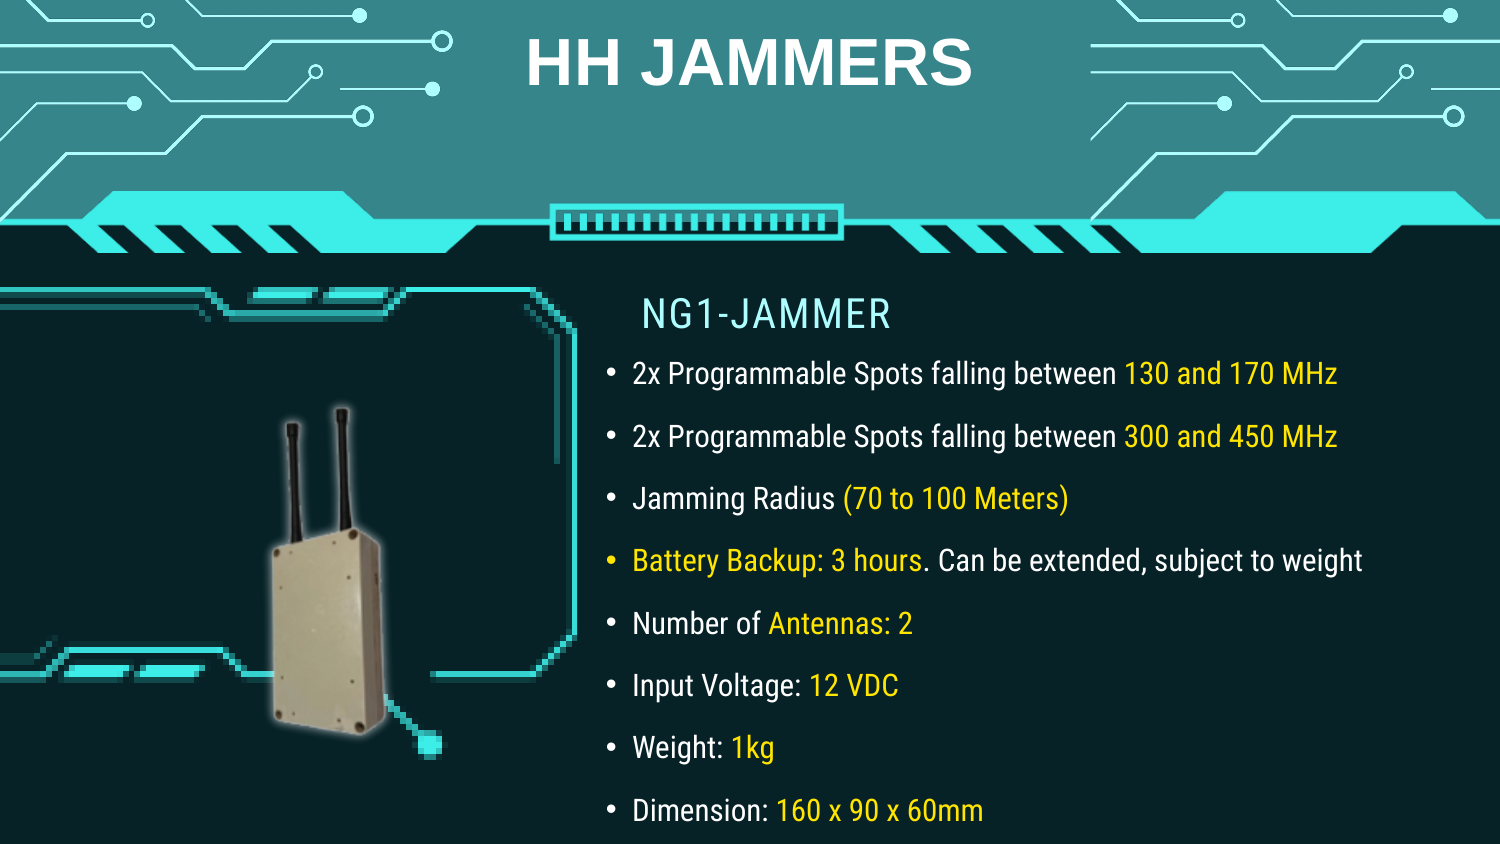

HH JAMMERS

NG1-JAMMER
2x Programmable Spots falling between 130 and 170 MHz
2x Programmable Spots falling between 300 and 450 MHz
Jamming Radius (70 to 100 Meters)
Battery Backup: 3 hours. Can be extended, subject to weight
Number of Antennas: 2
Input Voltage: 12 VDC
Weight: 1kg
Dimension: 160 x 90 x 60mm